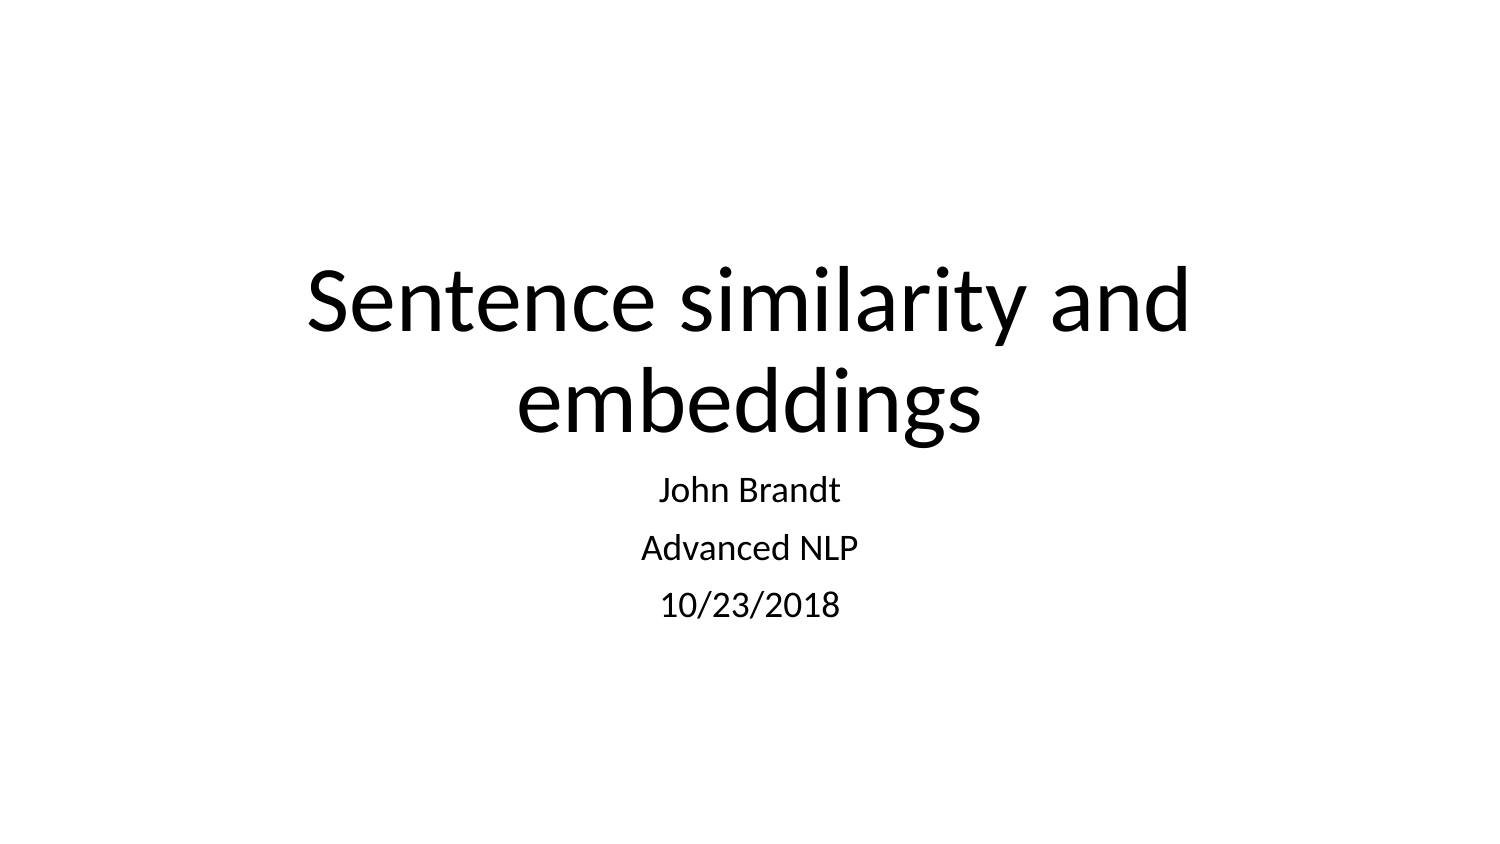

# Sentence similarity and embeddings
John Brandt
Advanced NLP
10/23/2018